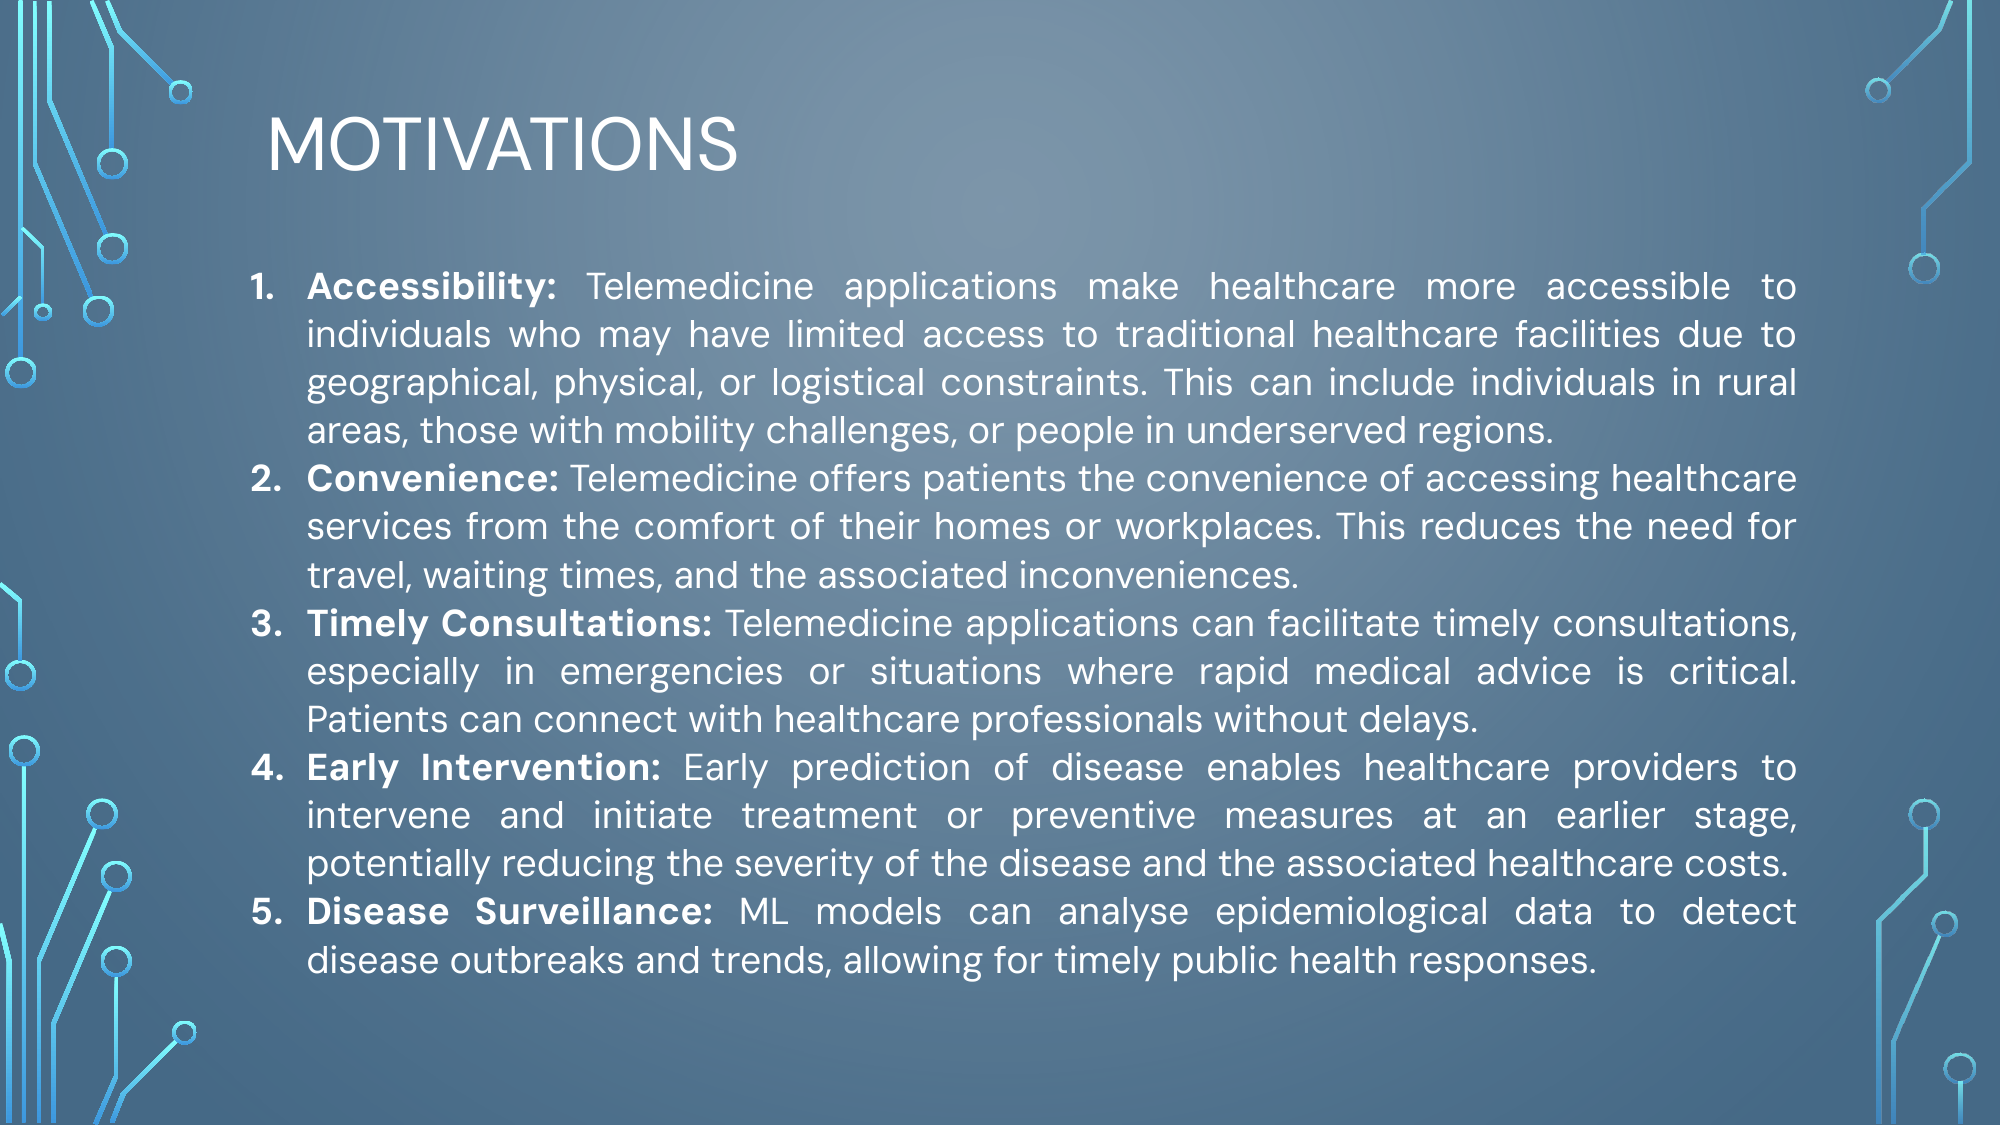

MOTIVATIONS
Accessibility: Telemedicine applications make healthcare more accessible to individuals who may have limited access to traditional healthcare facilities due to geographical, physical, or logistical constraints. This can include individuals in rural areas, those with mobility challenges, or people in underserved regions.
Convenience: Telemedicine offers patients the convenience of accessing healthcare services from the comfort of their homes or workplaces. This reduces the need for travel, waiting times, and the associated inconveniences.
Timely Consultations: Telemedicine applications can facilitate timely consultations, especially in emergencies or situations where rapid medical advice is critical. Patients can connect with healthcare professionals without delays.
Early Intervention: Early prediction of disease enables healthcare providers to intervene and initiate treatment or preventive measures at an earlier stage, potentially reducing the severity of the disease and the associated healthcare costs.
Disease Surveillance: ML models can analyse epidemiological data to detect disease outbreaks and trends, allowing for timely public health responses.